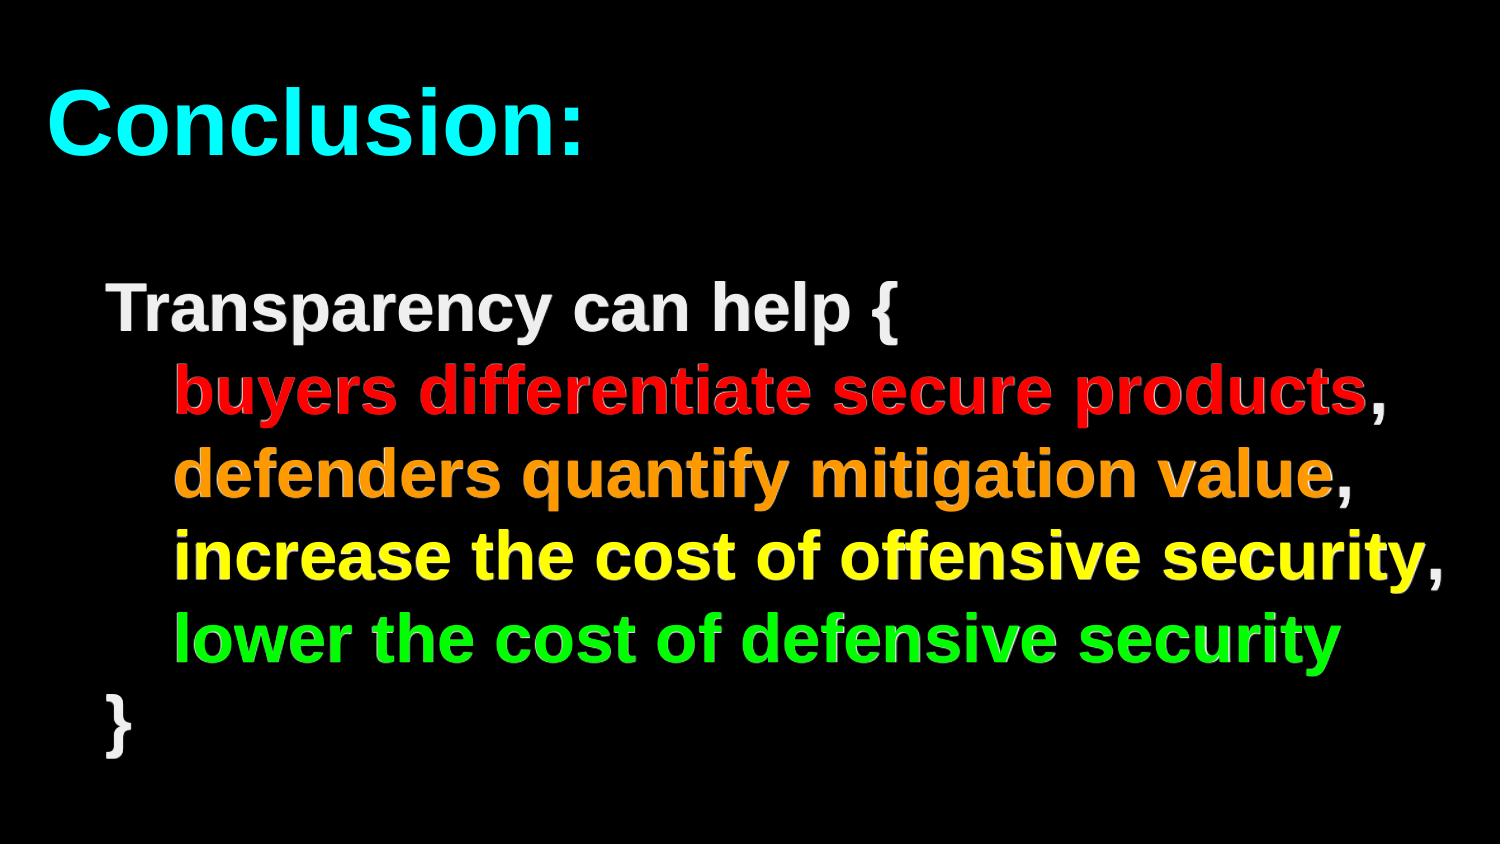

Conclusion:
Transparency can help {
buyers differentiate secure products,
defenders quantify mitigation value,
increase the cost of offensive security,
lower the cost of defensive security
}